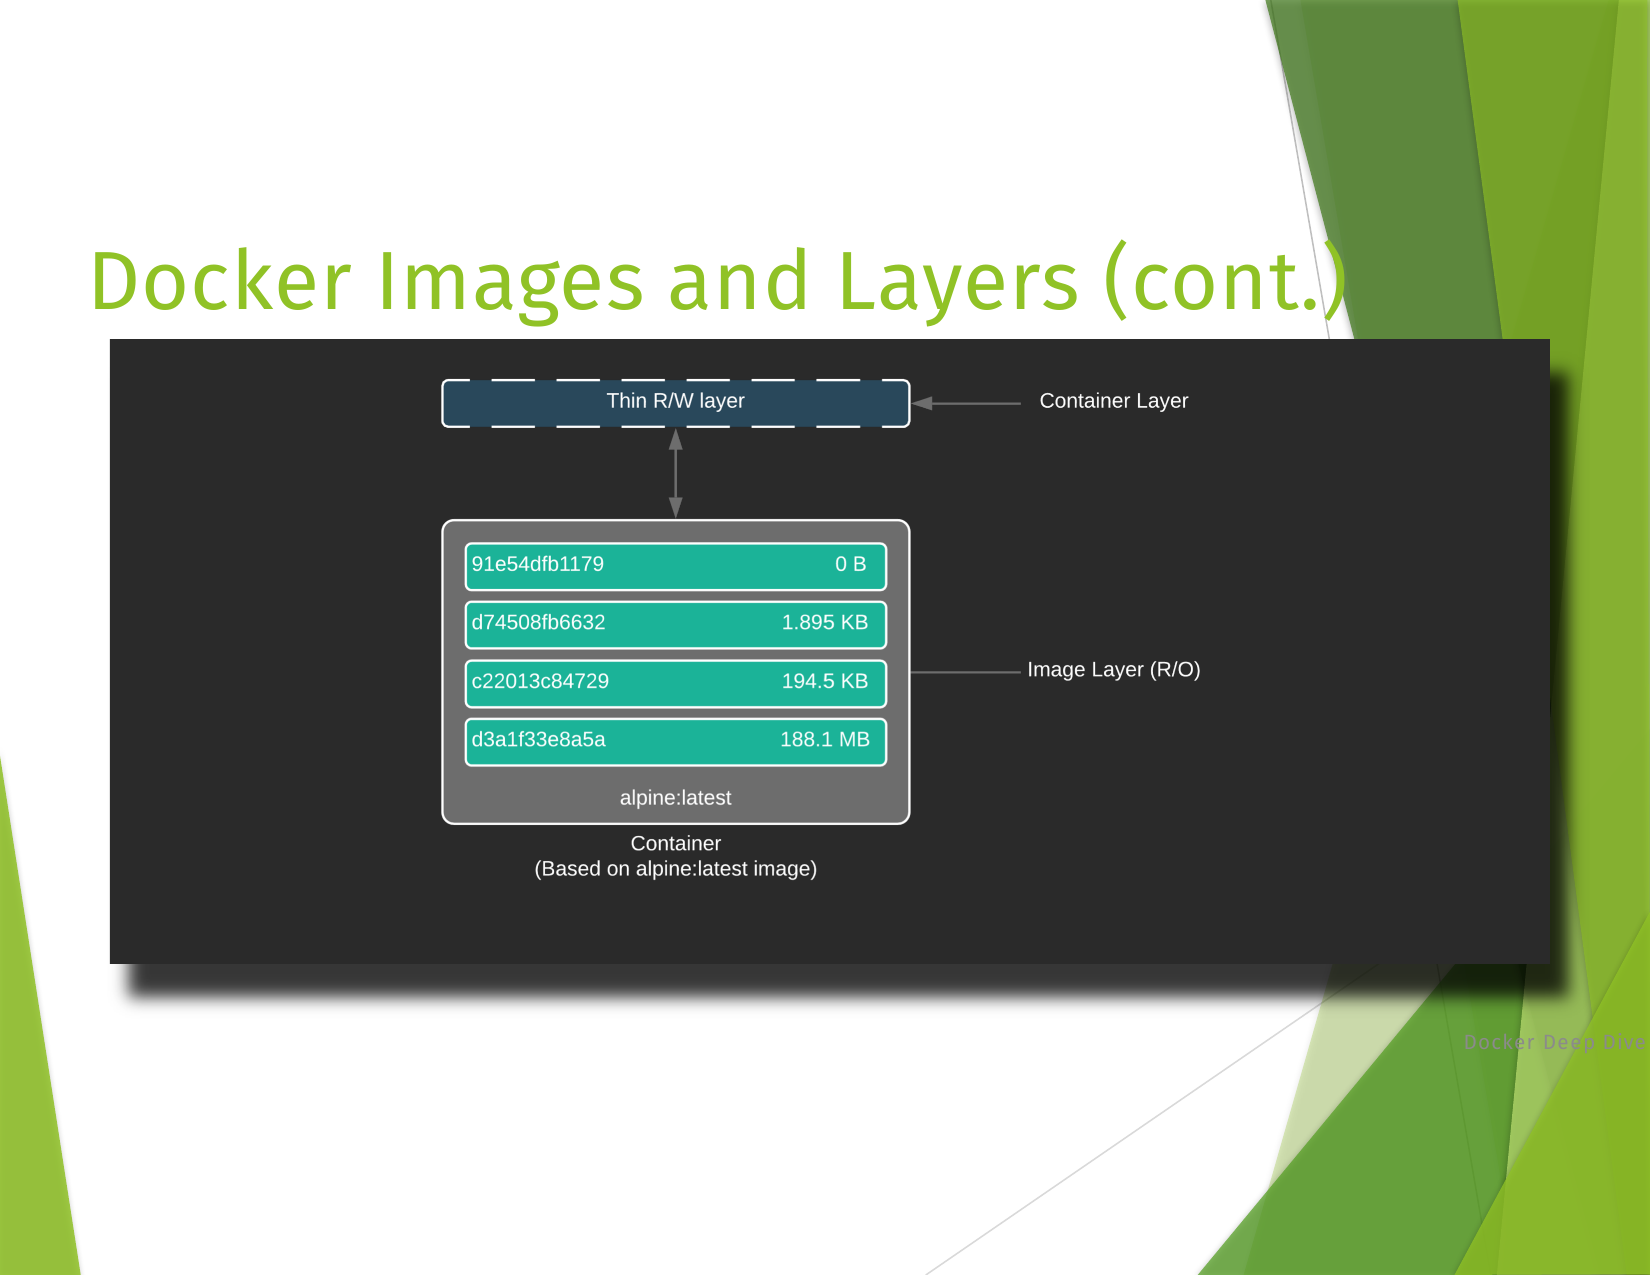

# Docker Images and Layers (cont.)

Docker Deep Dive